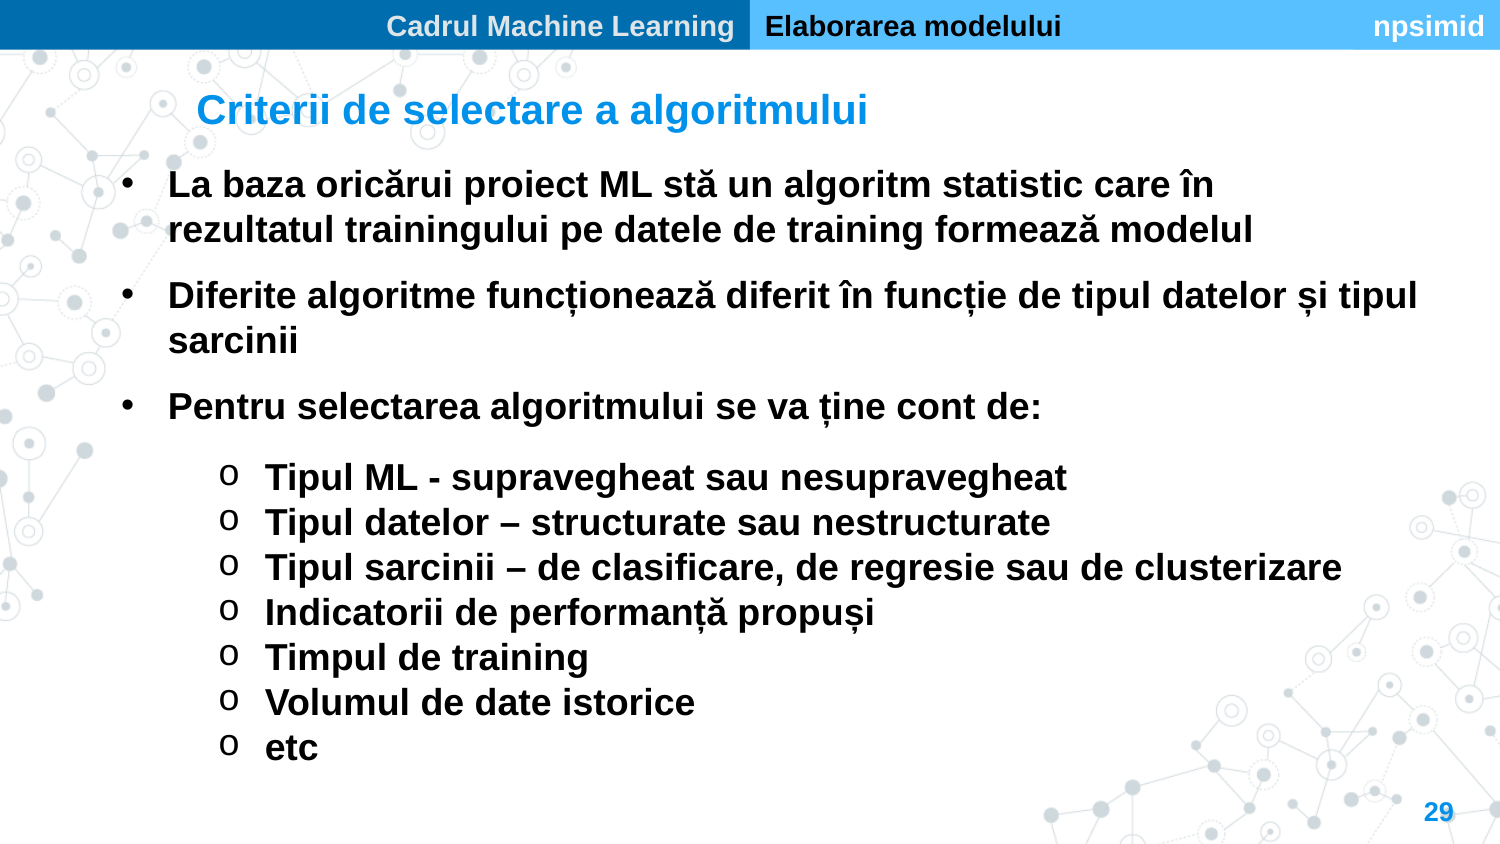

Cadrul Machine Learning
Elaborarea modelului
npsimid
Criterii de selectare a algoritmului
La baza oricărui proiect ML stă un algoritm statistic care în rezultatul trainingului pe datele de training formează modelul
Diferite algoritme funcționează diferit în funcție de tipul datelor și tipul sarcinii
Pentru selectarea algoritmului se va ține cont de:
Tipul ML - supravegheat sau nesupravegheat
Tipul datelor – structurate sau nestructurate
Tipul sarcinii – de clasificare, de regresie sau de clusterizare
Indicatorii de performanță propuși
Timpul de training
Volumul de date istorice
etc
29